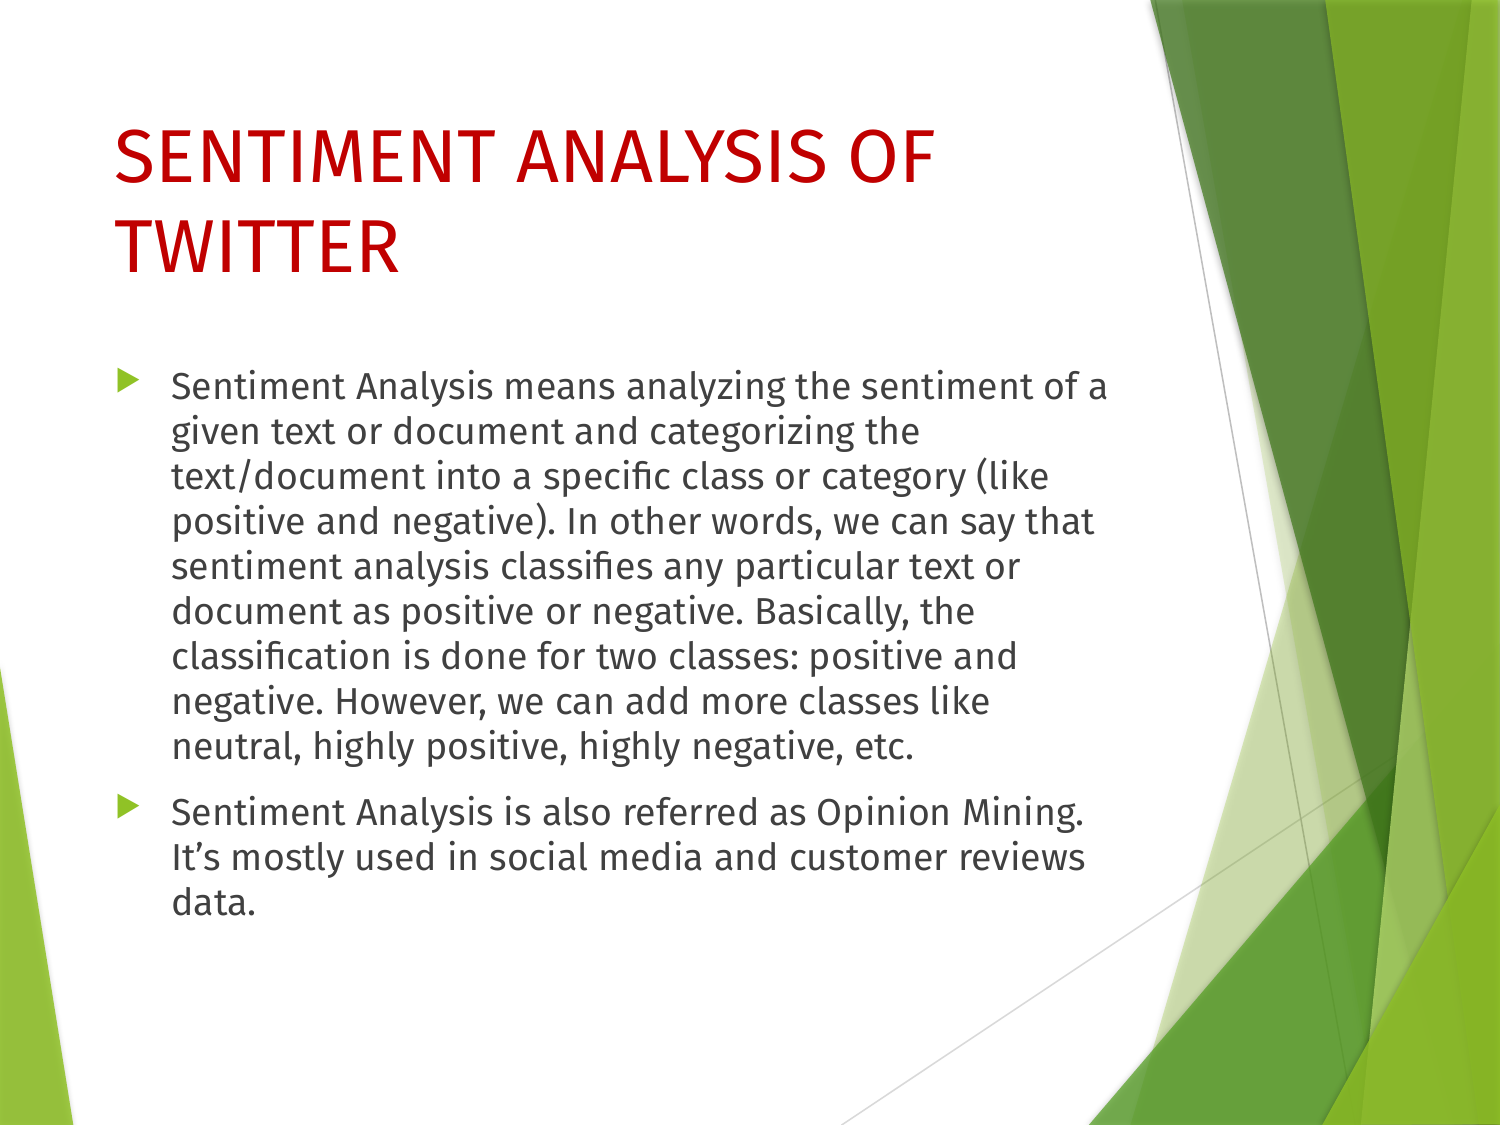

# SENTIMENT ANALYSIS OF TWITTER
Sentiment Analysis means analyzing the sentiment of a given text or document and categorizing the text/document into a specific class or category (like positive and negative). In other words, we can say that sentiment analysis classifies any particular text or document as positive or negative. Basically, the classification is done for two classes: positive and negative. However, we can add more classes like neutral, highly positive, highly negative, etc.
Sentiment Analysis is also referred as Opinion Mining. It’s mostly used in social media and customer reviews data.